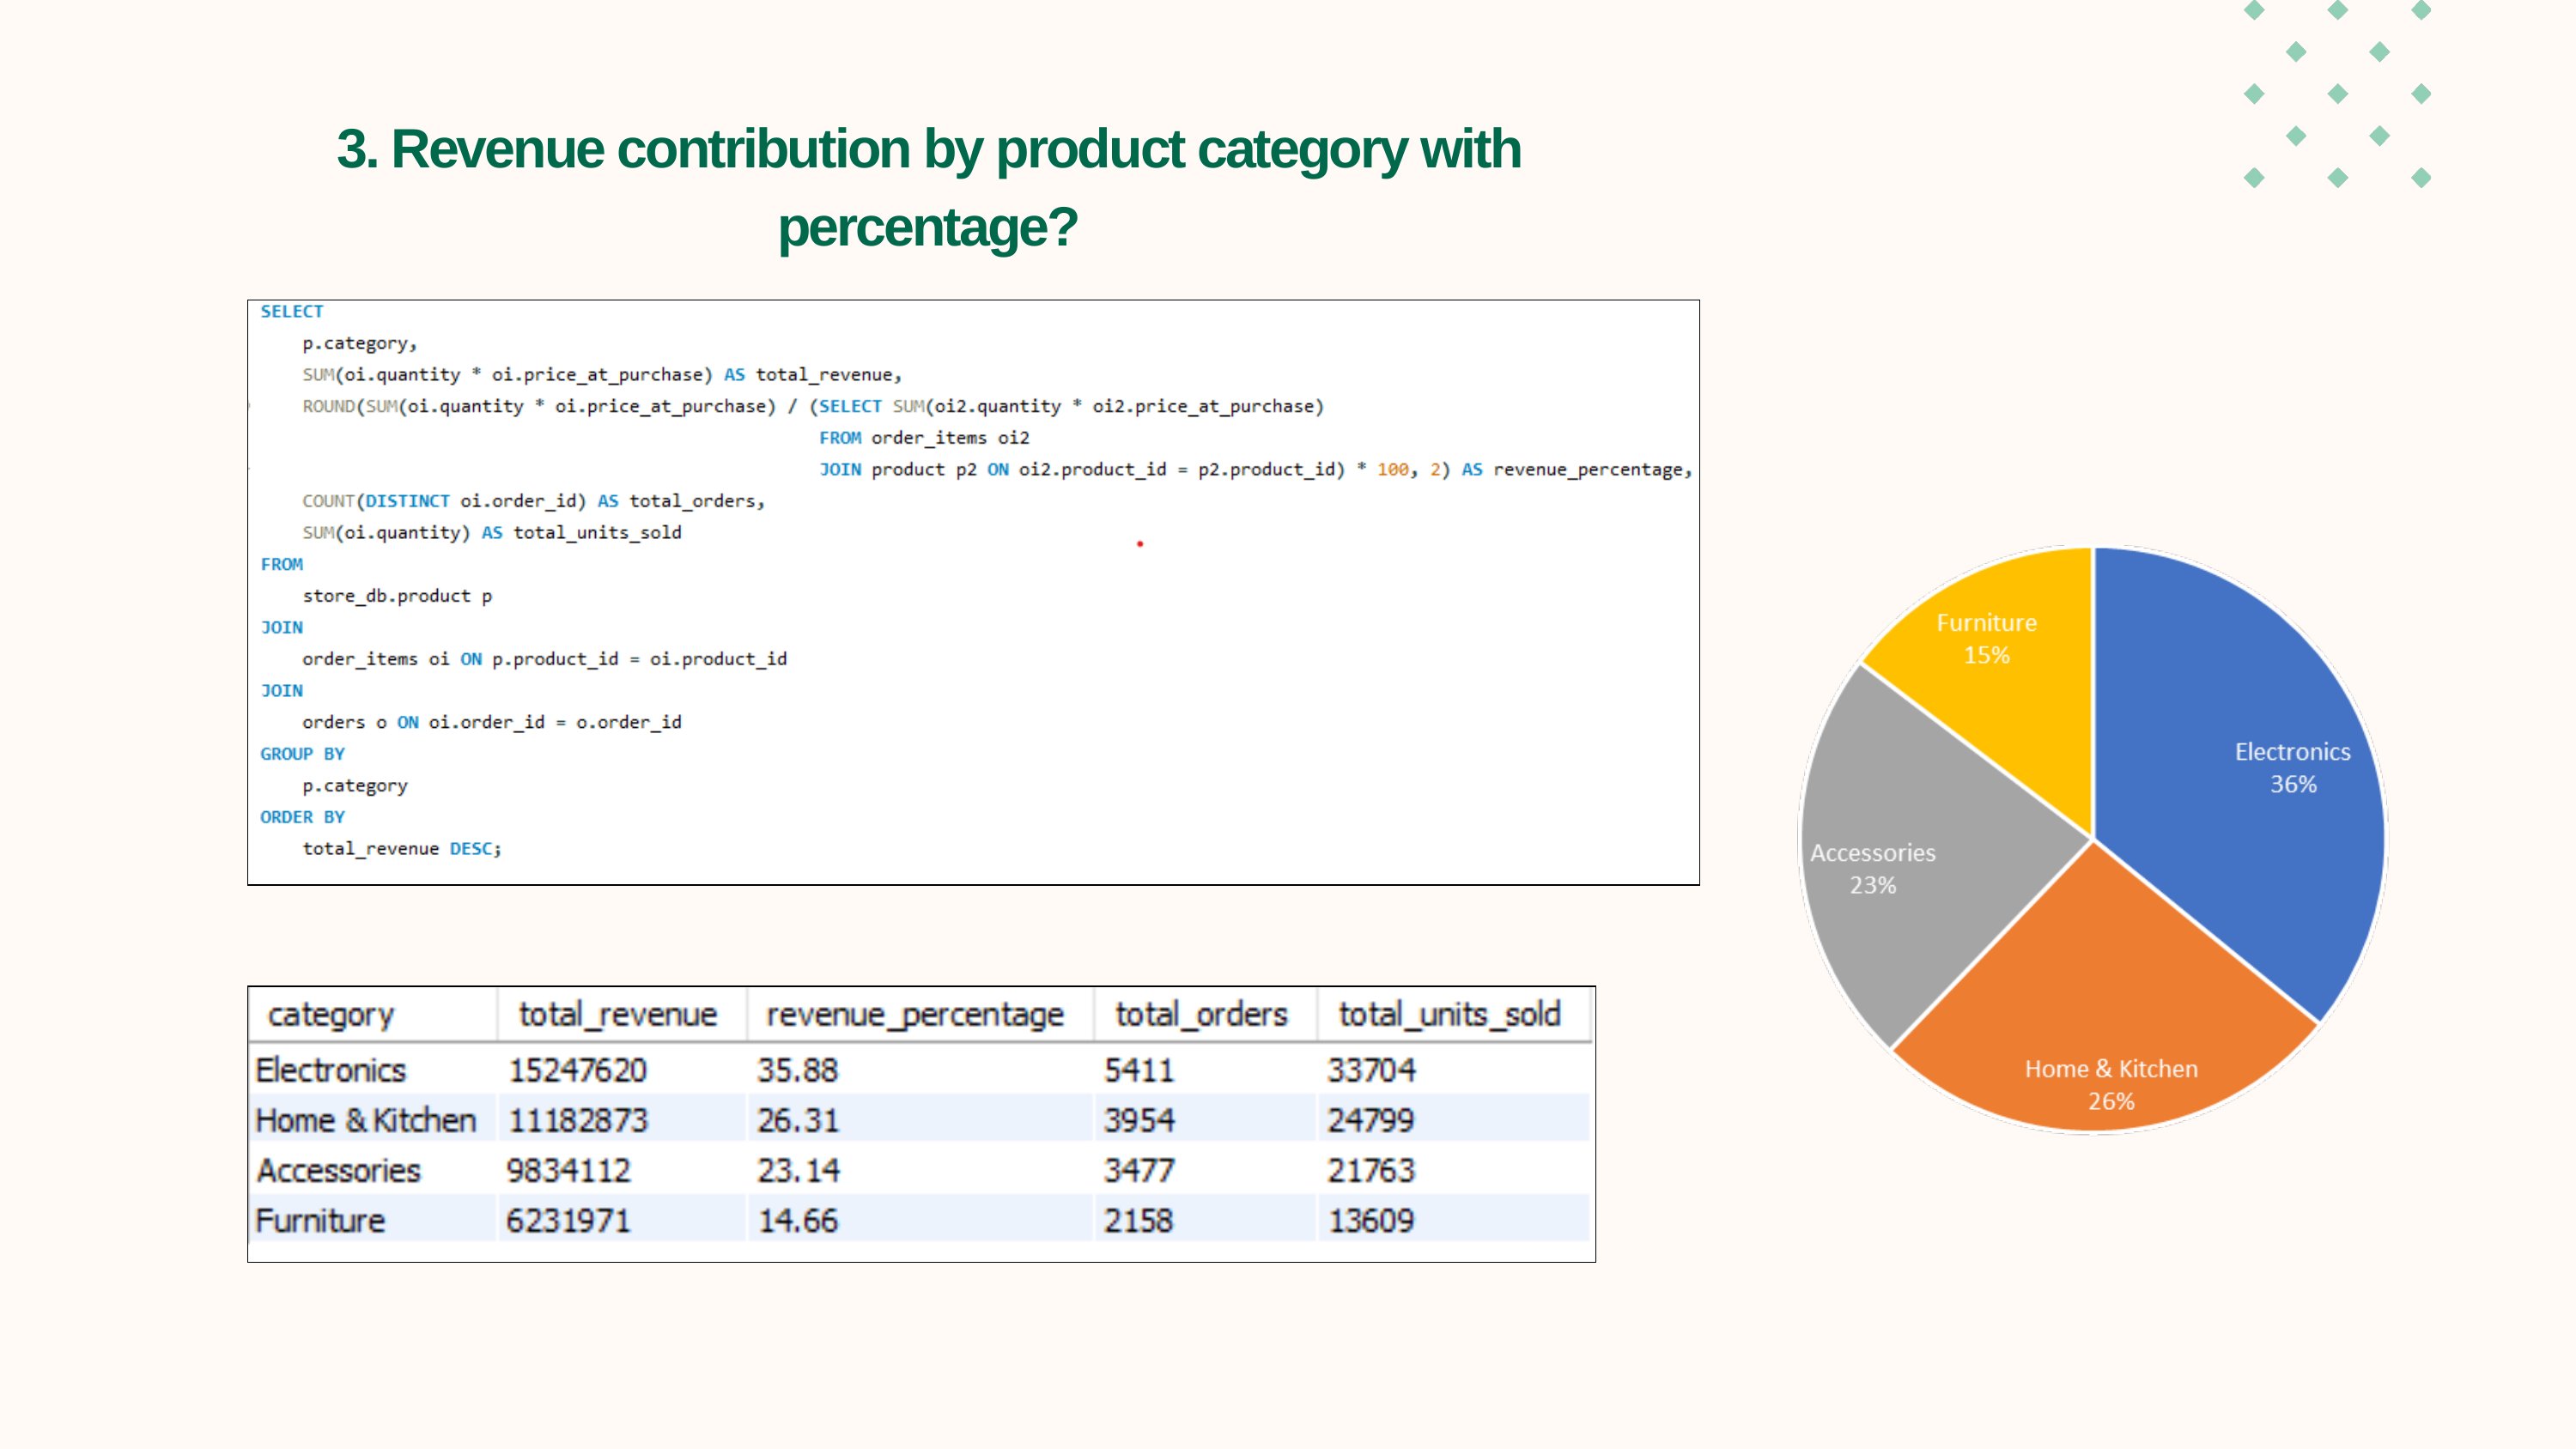

3. Revenue contribution by product category with percentage?